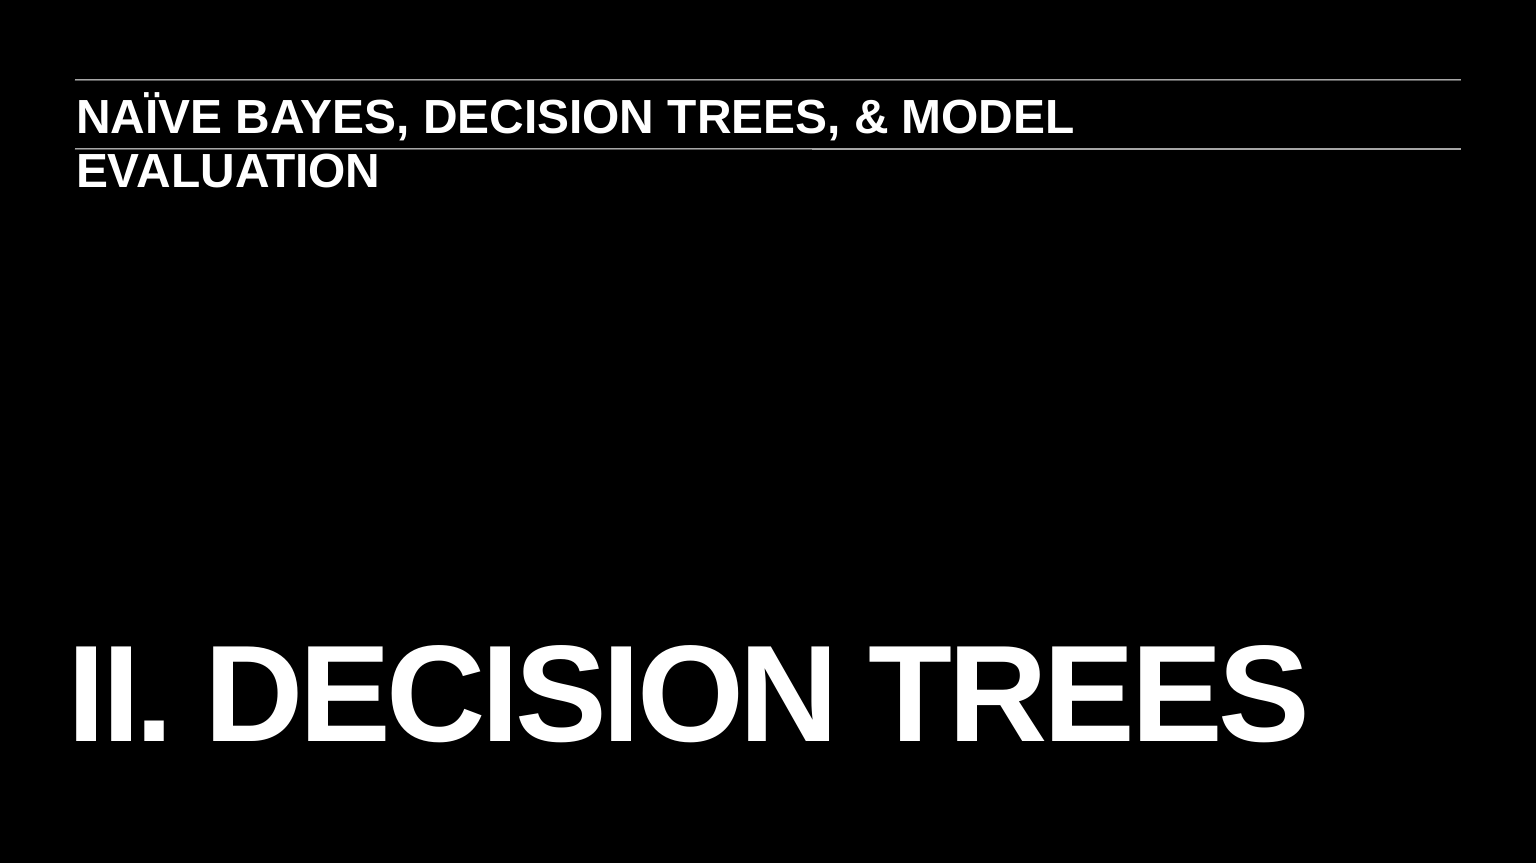

NAÏVE BAYES, DECISION TREES, & MODEL EVALUATION
# II. DECISION TREES